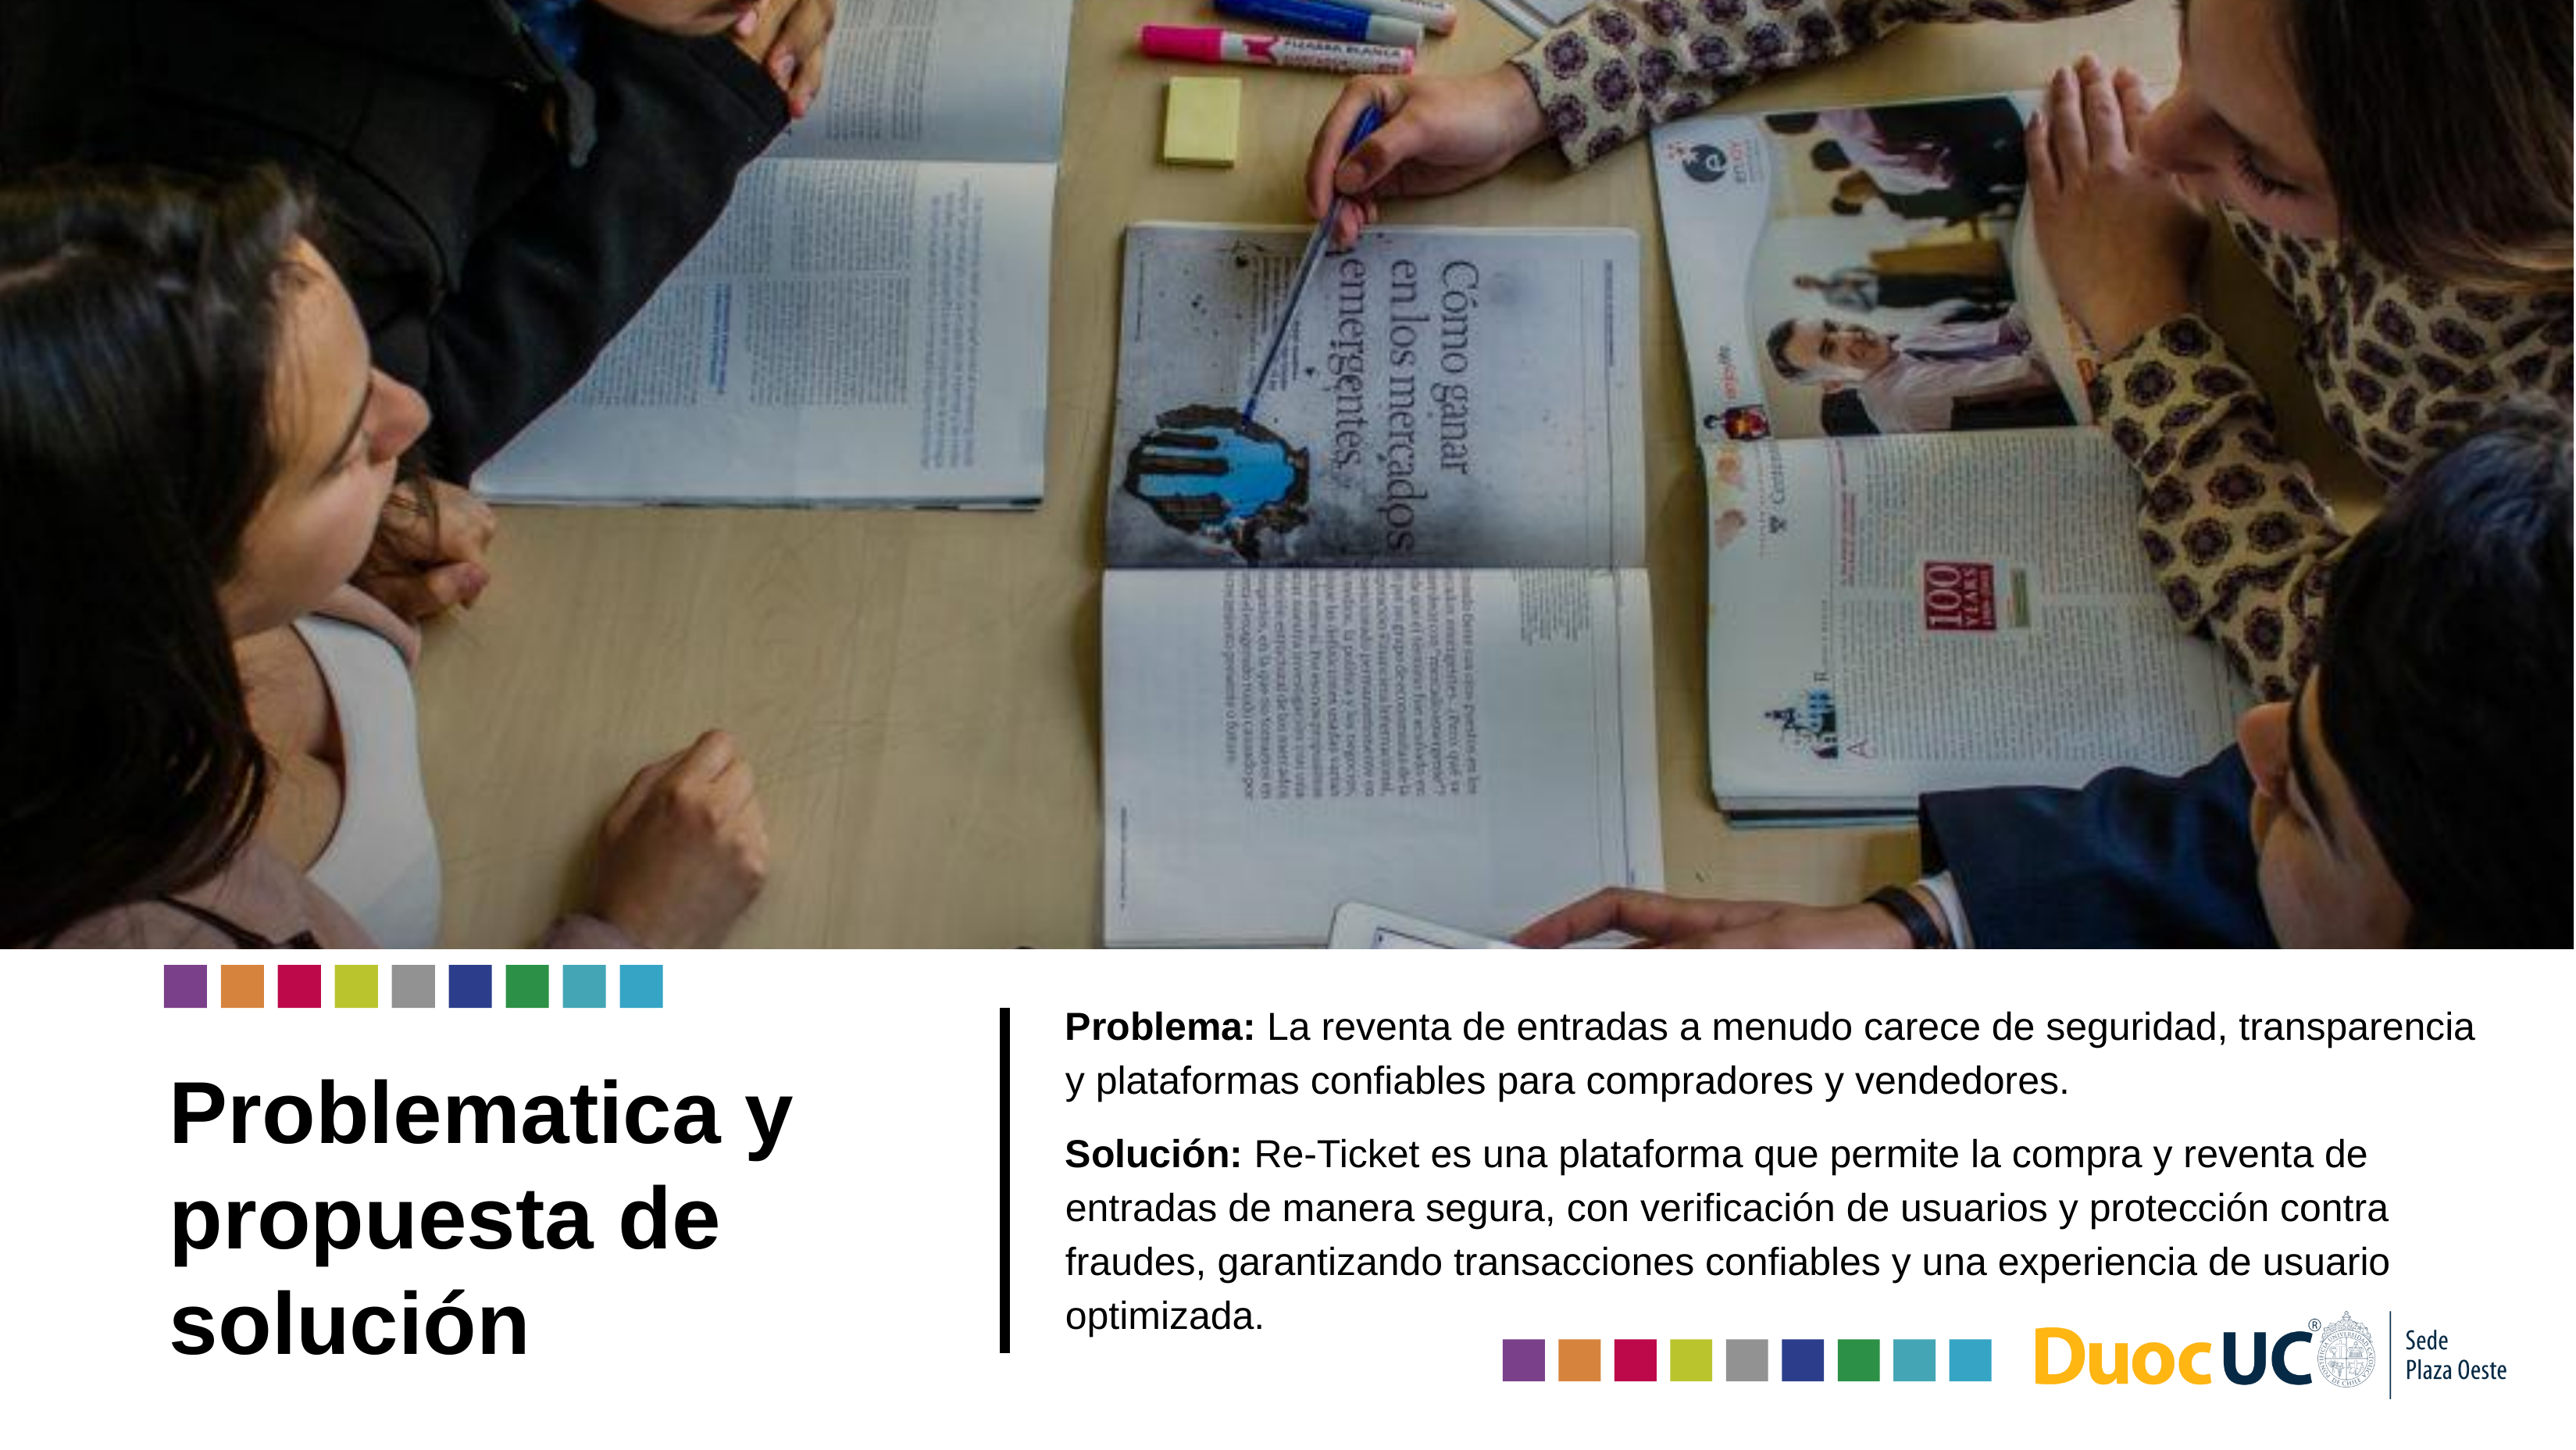

Problema: La reventa de entradas a menudo carece de seguridad, transparencia y plataformas confiables para compradores y vendedores.
Solución: Re-Ticket es una plataforma que permite la compra y reventa de entradas de manera segura, con verificación de usuarios y protección contra fraudes, garantizando transacciones confiables y una experiencia de usuario optimizada.

# Problematica y propuesta de solución